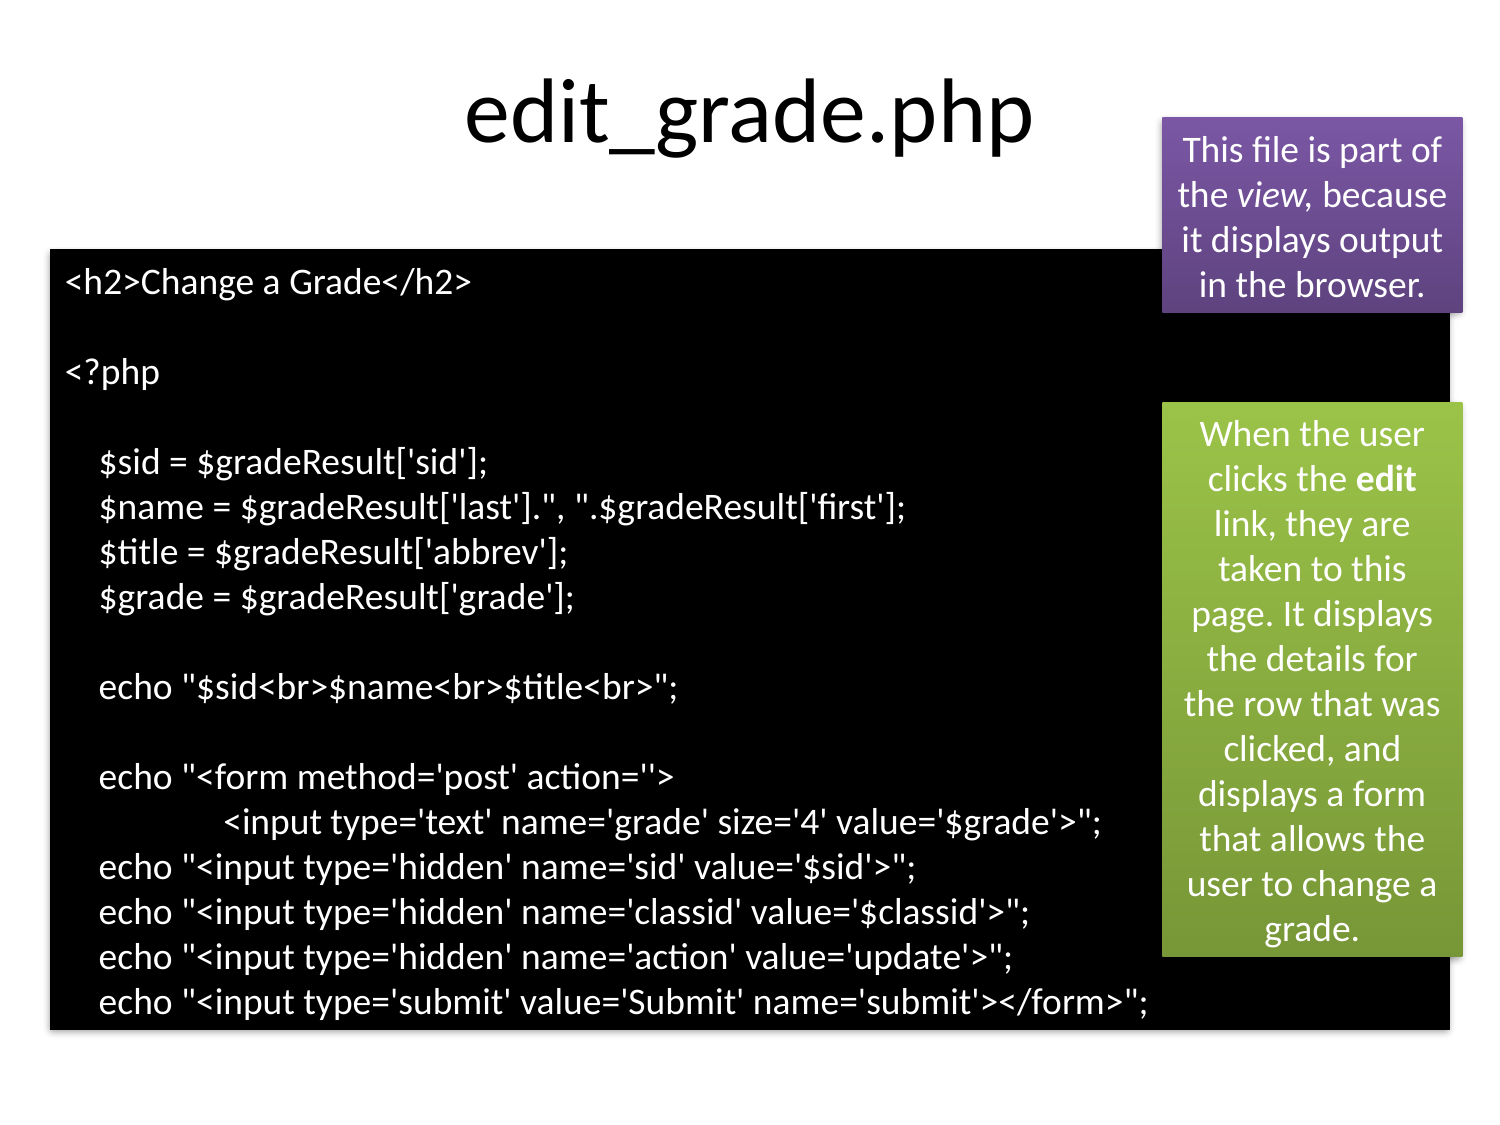

# edit_grade.php
This file is part of the view, because it displays output in the browser.
<h2>Change a Grade</h2>

<?php

    $sid = $gradeResult['sid'];
    $name = $gradeResult['last'].", ".$gradeResult['first'];
    $title = $gradeResult['abbrev'];
    $grade = $gradeResult['grade'];

    echo "$sid<br>$name<br>$title<br>";

    echo "<form method='post' action=''>
         	 <input type='text' name='grade' size='4' value='$grade'>";
    echo "<input type='hidden' name='sid' value='$sid'>";
    echo "<input type='hidden' name='classid' value='$classid'>";
    echo "<input type='hidden' name='action' value='update'>";
    echo "<input type='submit' value='Submit' name='submit'></form>";
When the user clicks the edit link, they are taken to this page. It displays the details for the row that was clicked, and displays a form that allows the user to change a grade.